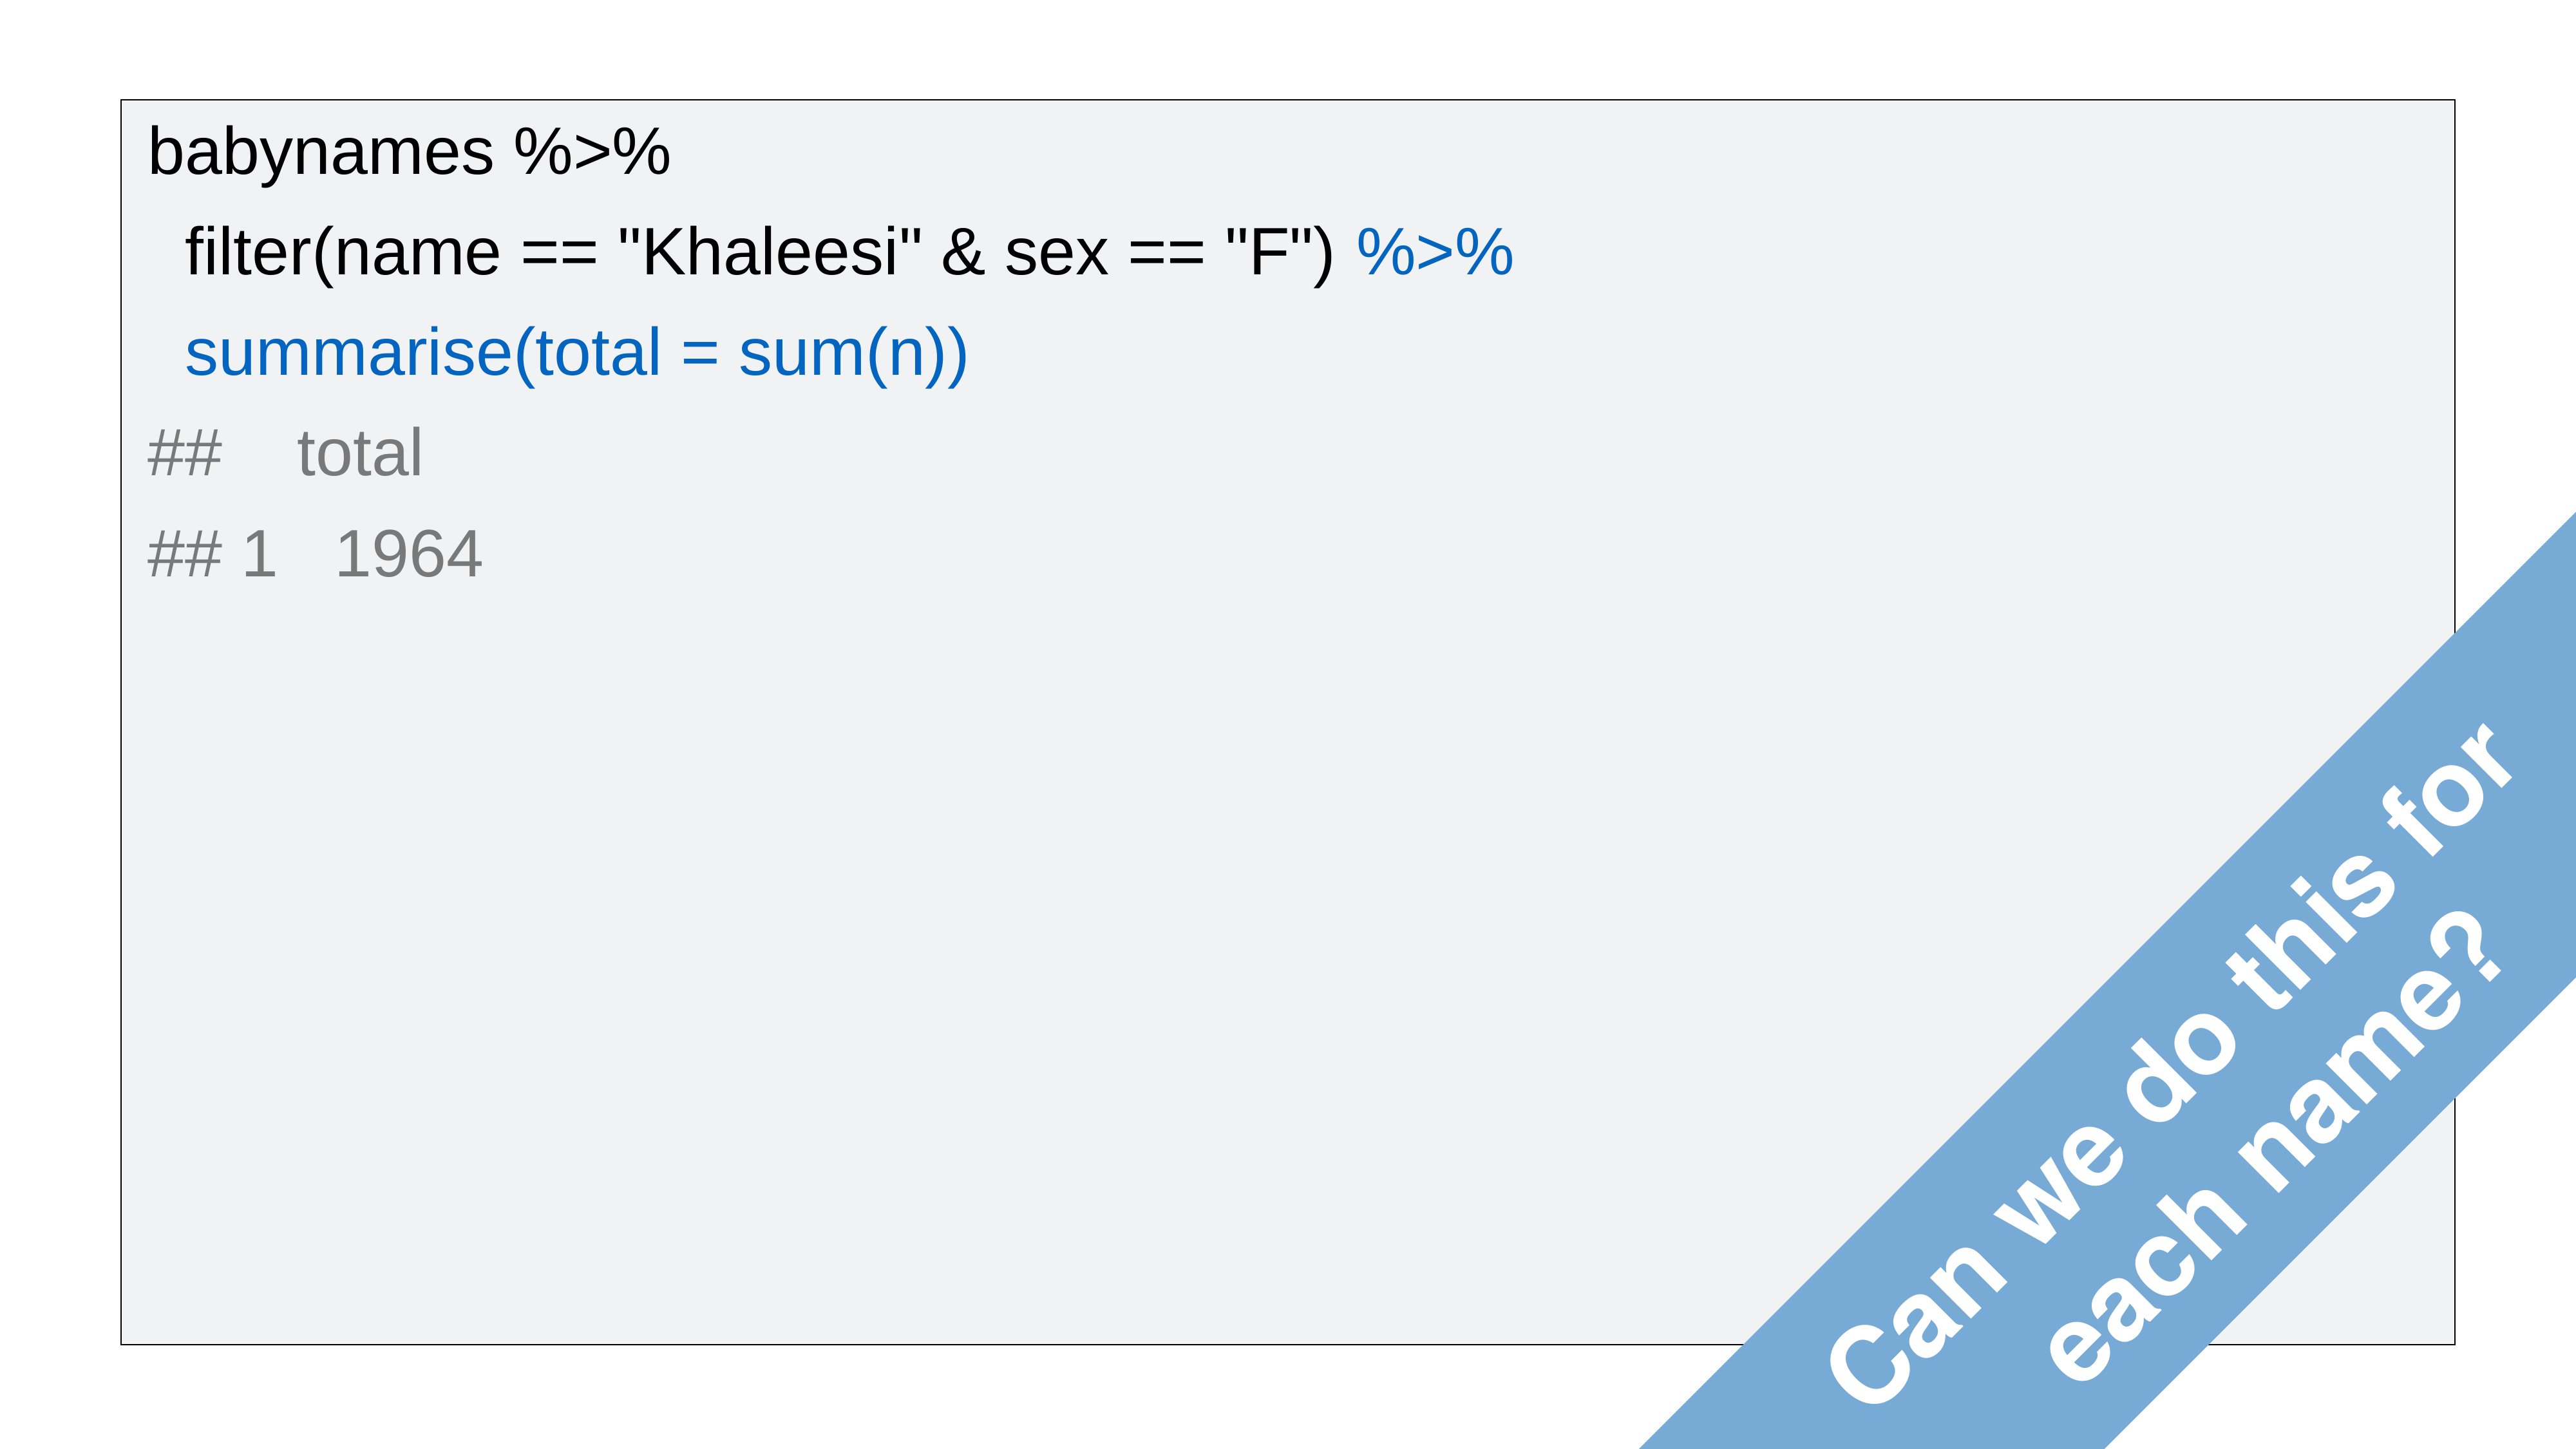

babynames %>%
  filter(name == "Khaleesi" & sex == "F") %>%
  summarise(total = sum(n))
##    total
## 1   1964
Can we do this for
each name?